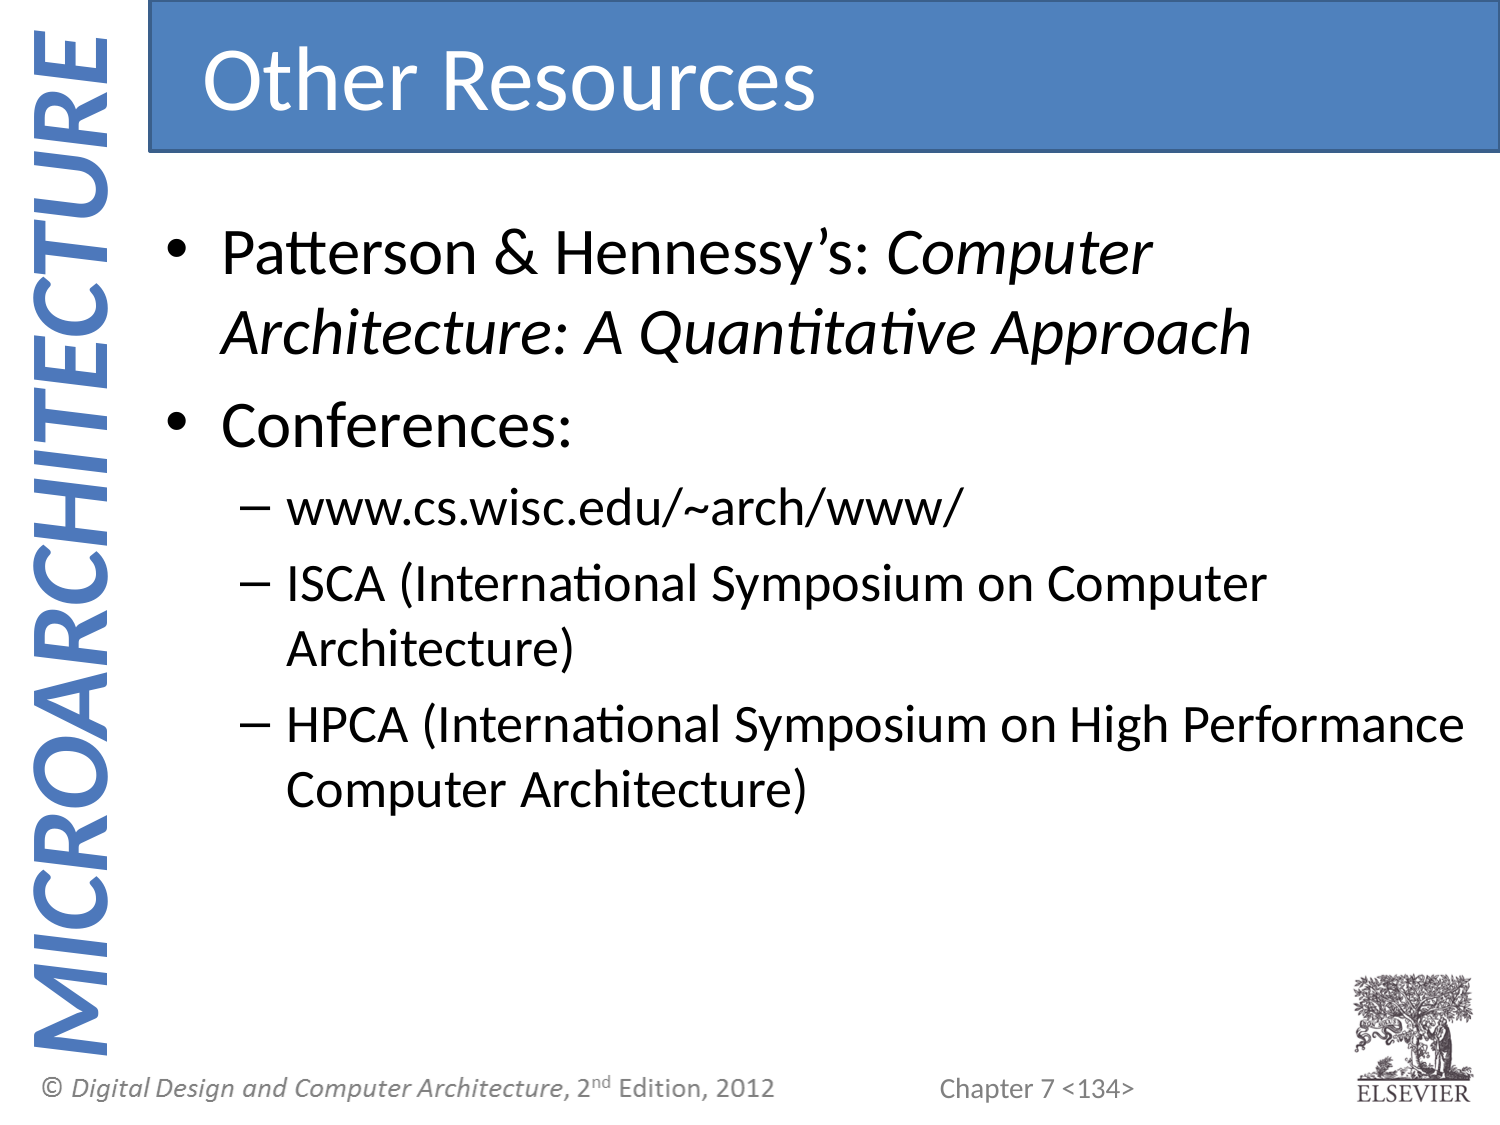

Other Resources
Patterson & Hennessy’s: Computer Architecture: A Quantitative Approach
Conferences:
www.cs.wisc.edu/~arch/www/
ISCA (International Symposium on Computer Architecture)
HPCA (International Symposium on High Performance Computer Architecture)